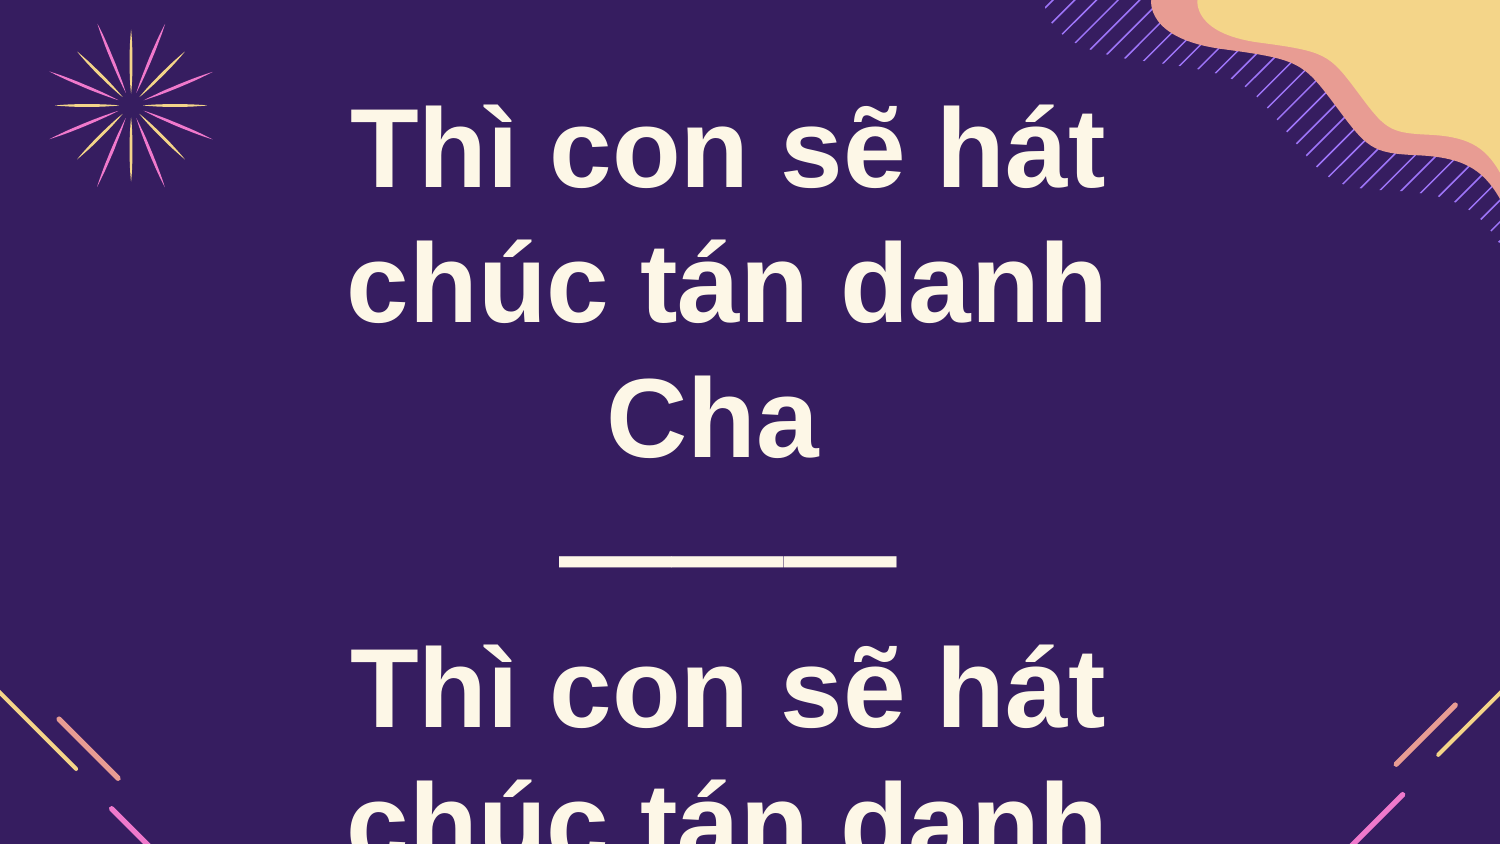

# Thì con sẽ hát chúc tán danh Cha ——— Thì con sẽ hát chúc tán danh Ngài